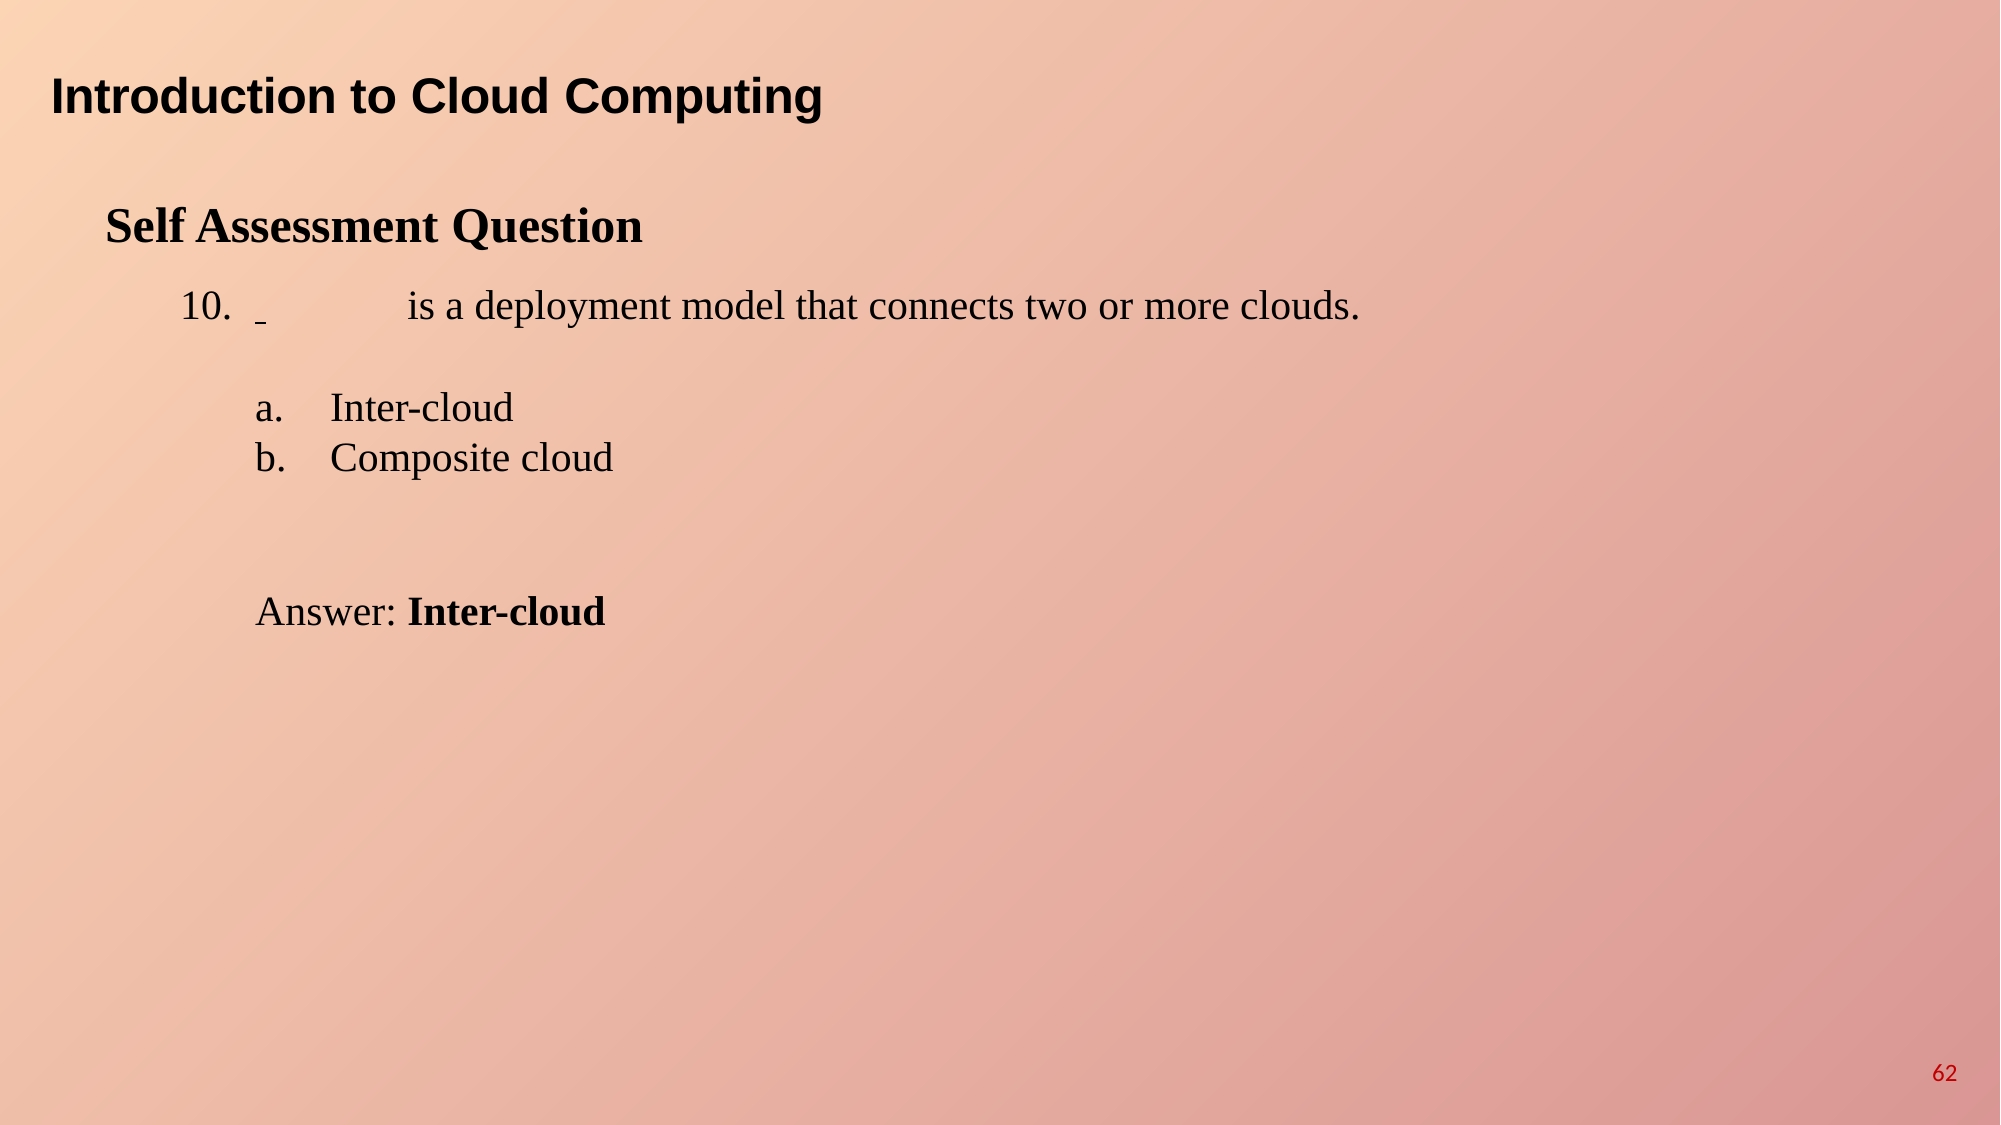

# Introduction to Cloud Computing
Self Assessment Question
 	is a deployment model that connects two or more clouds.

Inter-cloud
Composite cloud

Answer: Inter-cloud
62